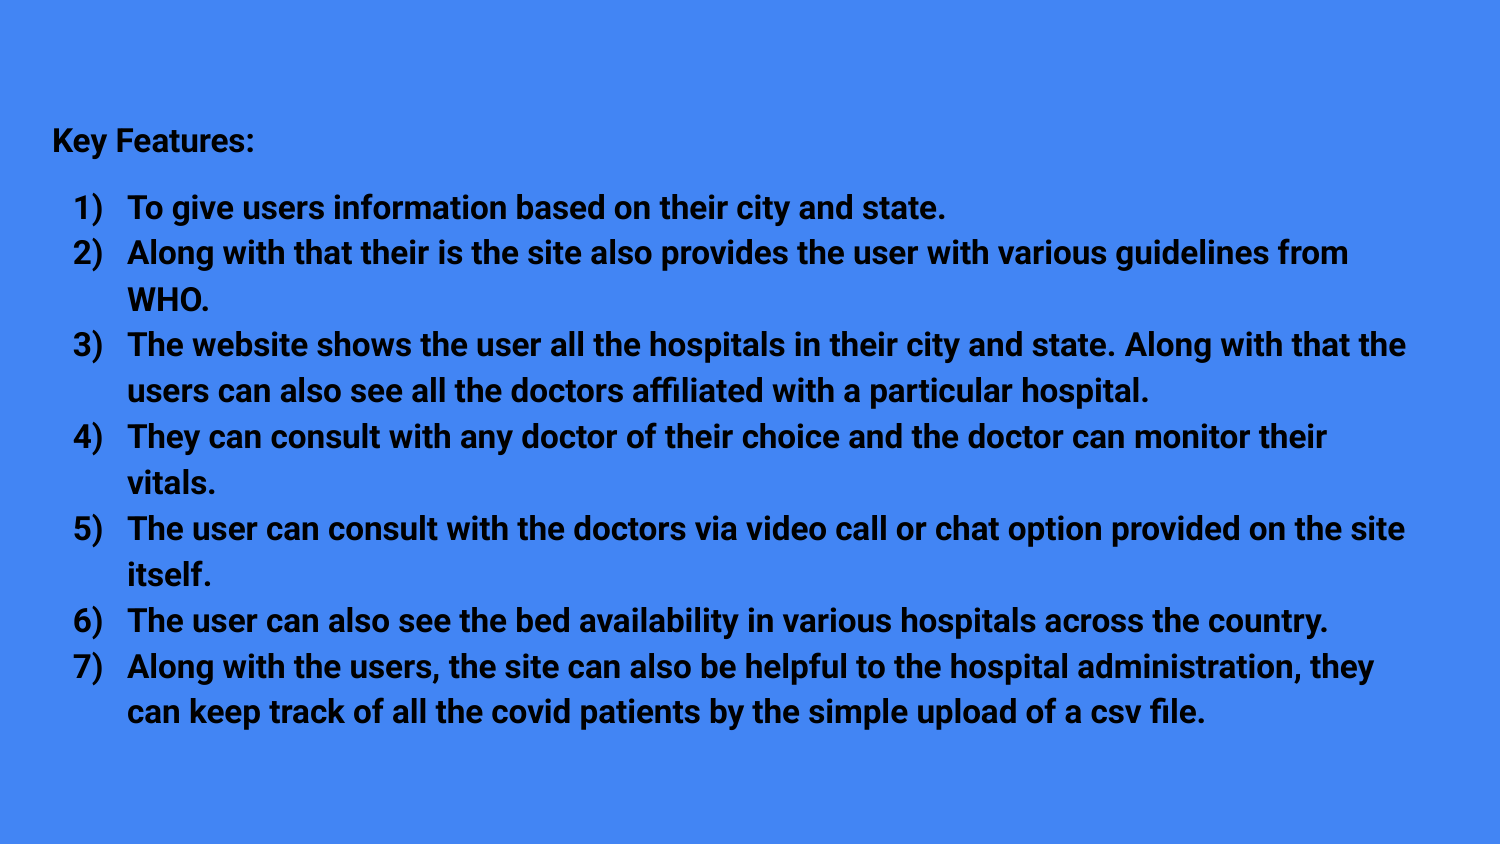

Key Features:
To give users information based on their city and state.
Along with that their is the site also provides the user with various guidelines from WHO.
The website shows the user all the hospitals in their city and state. Along with that the users can also see all the doctors affiliated with a particular hospital.
They can consult with any doctor of their choice and the doctor can monitor their vitals.
The user can consult with the doctors via video call or chat option provided on the site itself.
The user can also see the bed availability in various hospitals across the country.
Along with the users, the site can also be helpful to the hospital administration, they can keep track of all the covid patients by the simple upload of a csv file.